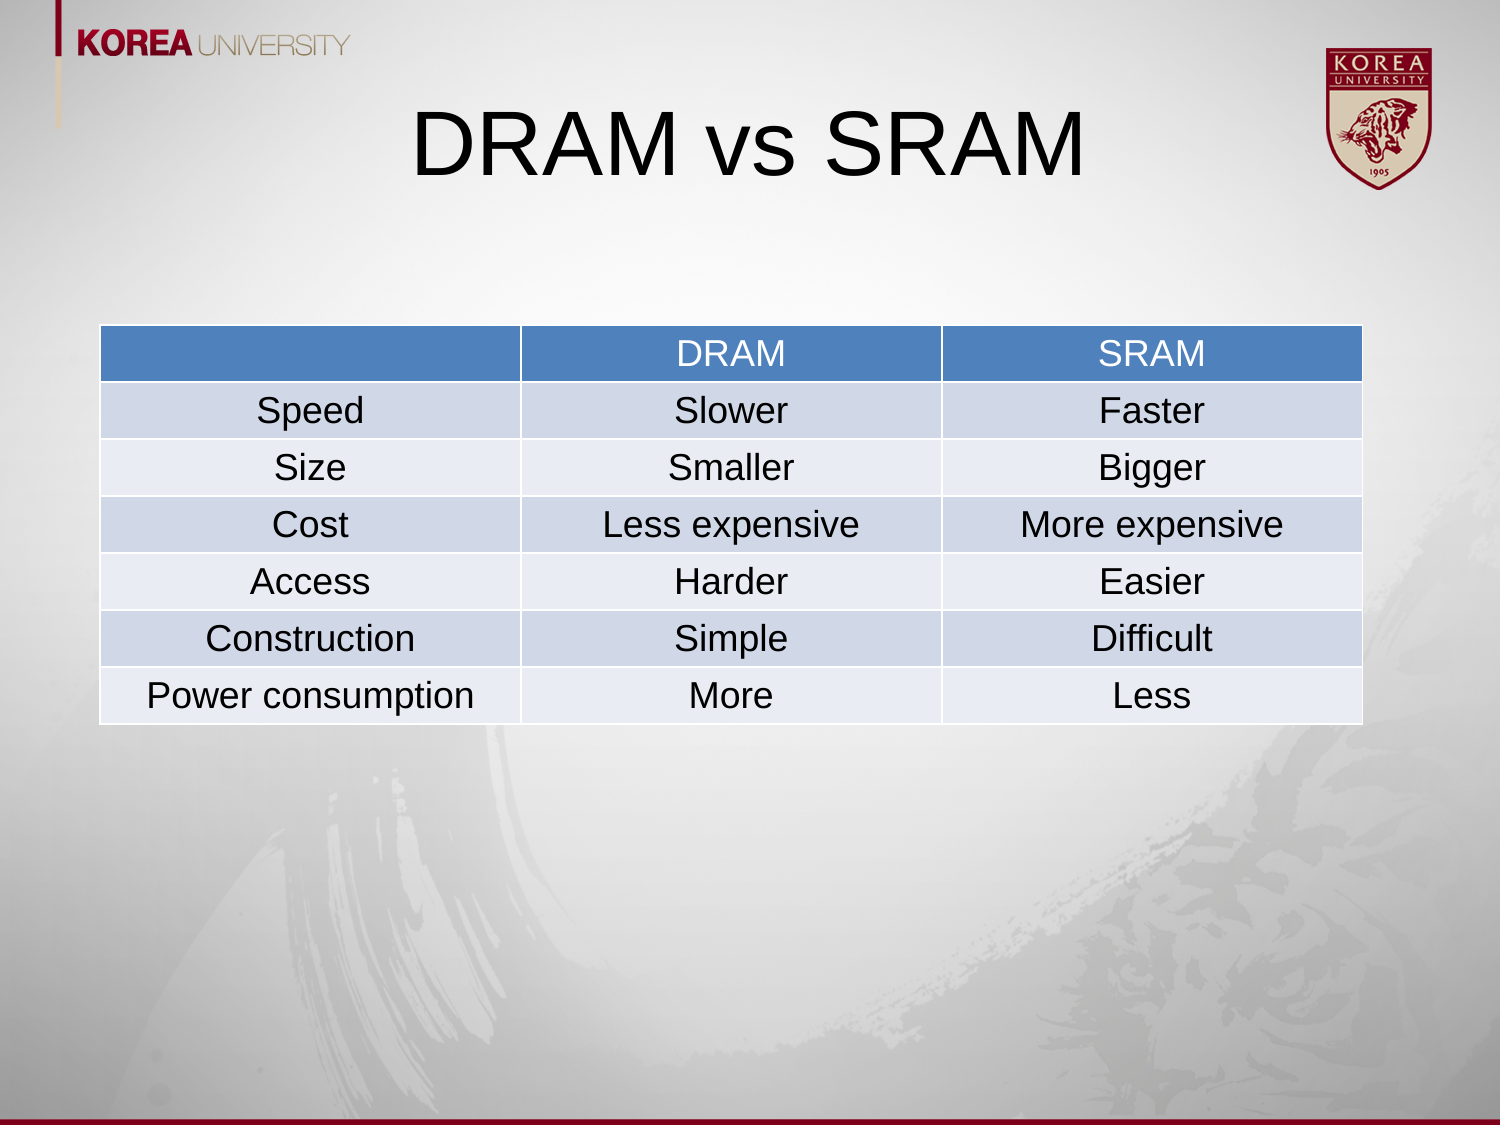

# DRAM vs SRAM
|  | DRAM | SRAM |
| --- | --- | --- |
| Speed | Slower | Faster |
| Size | Smaller | Bigger |
| Cost | Less expensive | More expensive |
| Access | Harder | Easier |
| Construction | Simple | Difficult |
| Power consumption | More | Less |